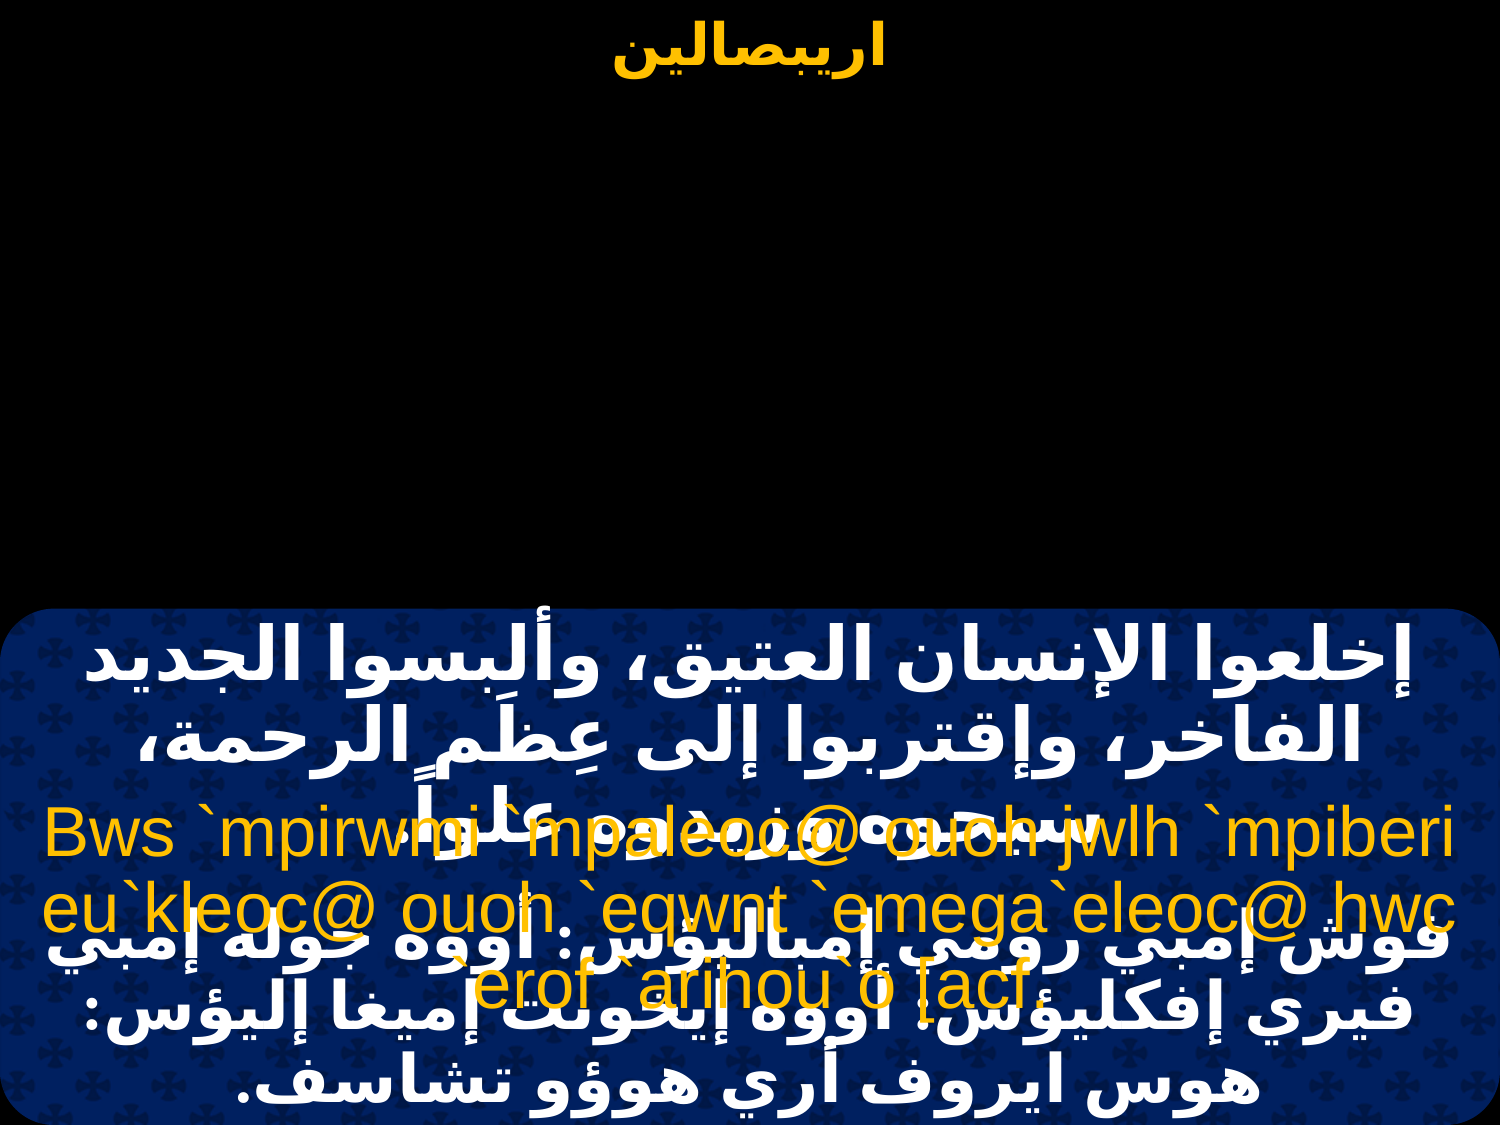

#
إخلعوا الإنسان العتيق، وألبسوا الجديد الفاخر، وإقتربوا إلى عِظَم الرحمة، سبحوه وزيدوه علواً.
Bws `mpirwmi `mpaleoc@ ouoh jwlh `mpiberi eu`kleoc@ ouoh `eqwnt `emega`eleoc@ hwc `erof `arihou`o [acf.
فوش إمبي رومي إمباليؤس: أووه جوله إمبي فيري إفكليؤس: أووه إيخونت إميغا إليؤس: هوس ايروف أري هوؤو تشاسف.